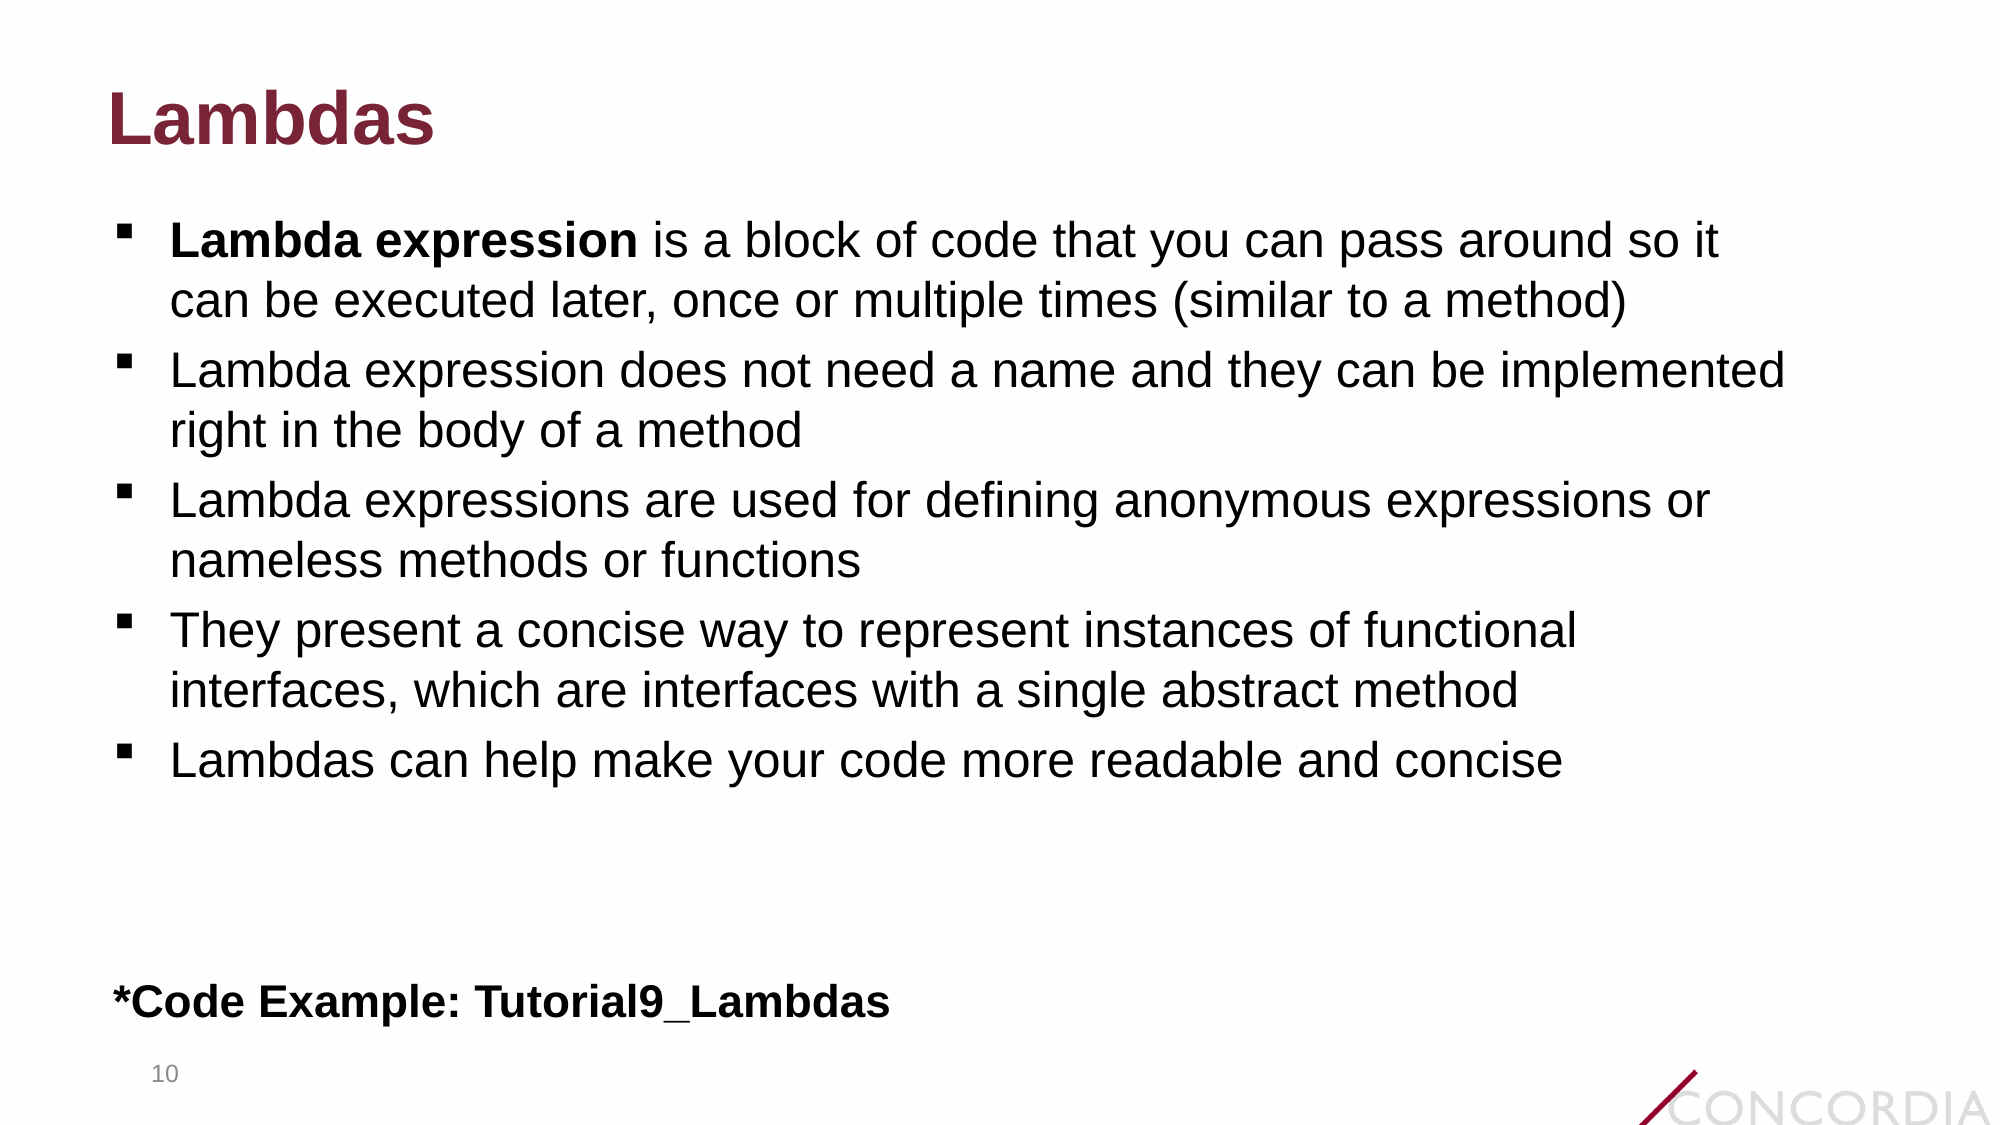

# Lambdas
Lambda expression is a block of code that you can pass around so it can be executed later, once or multiple times (similar to a method)
Lambda expression does not need a name and they can be implemented right in the body of a method
Lambda expressions are used for defining anonymous expressions or nameless methods or functions
They present a concise way to represent instances of functional interfaces, which are interfaces with a single abstract method
Lambdas can help make your code more readable and concise

*Code Example: Tutorial9_Lambdas

10